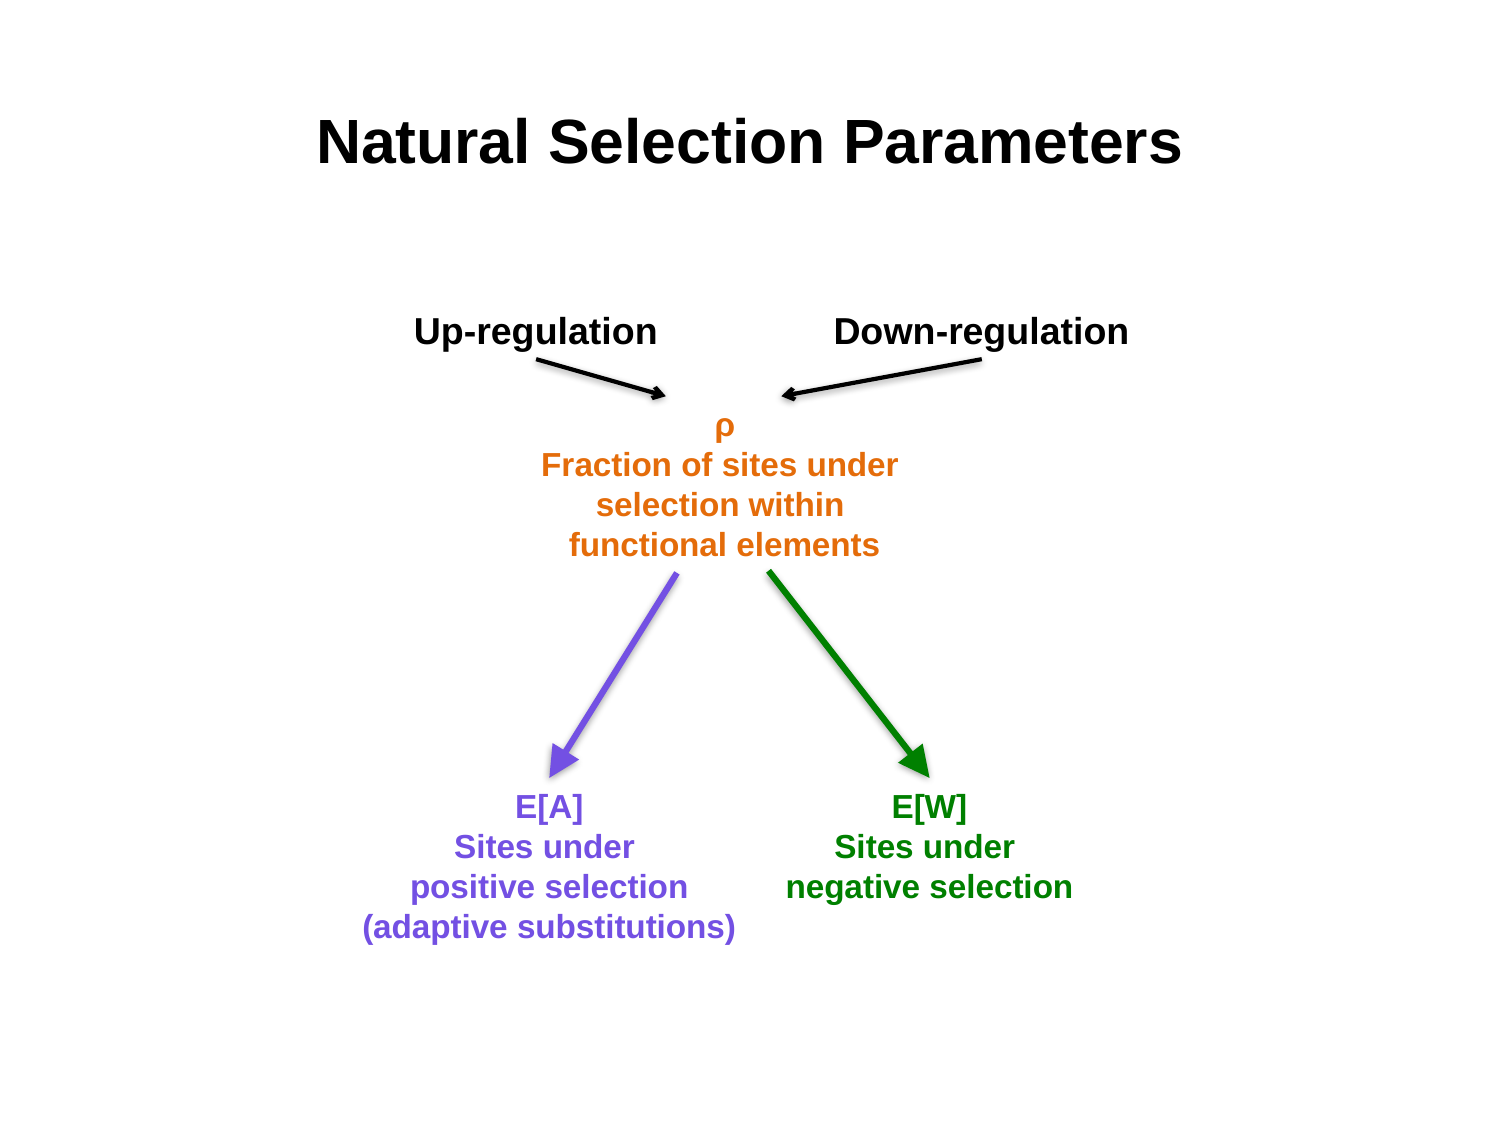

# Natural Selection Parameters
Up-regulation
Down-regulation
ρ
Fraction of sites under
selection within
functional elements
E[A]
Sites under
positive selection
(adaptive substitutions)
E[W]
Sites under
negative selection